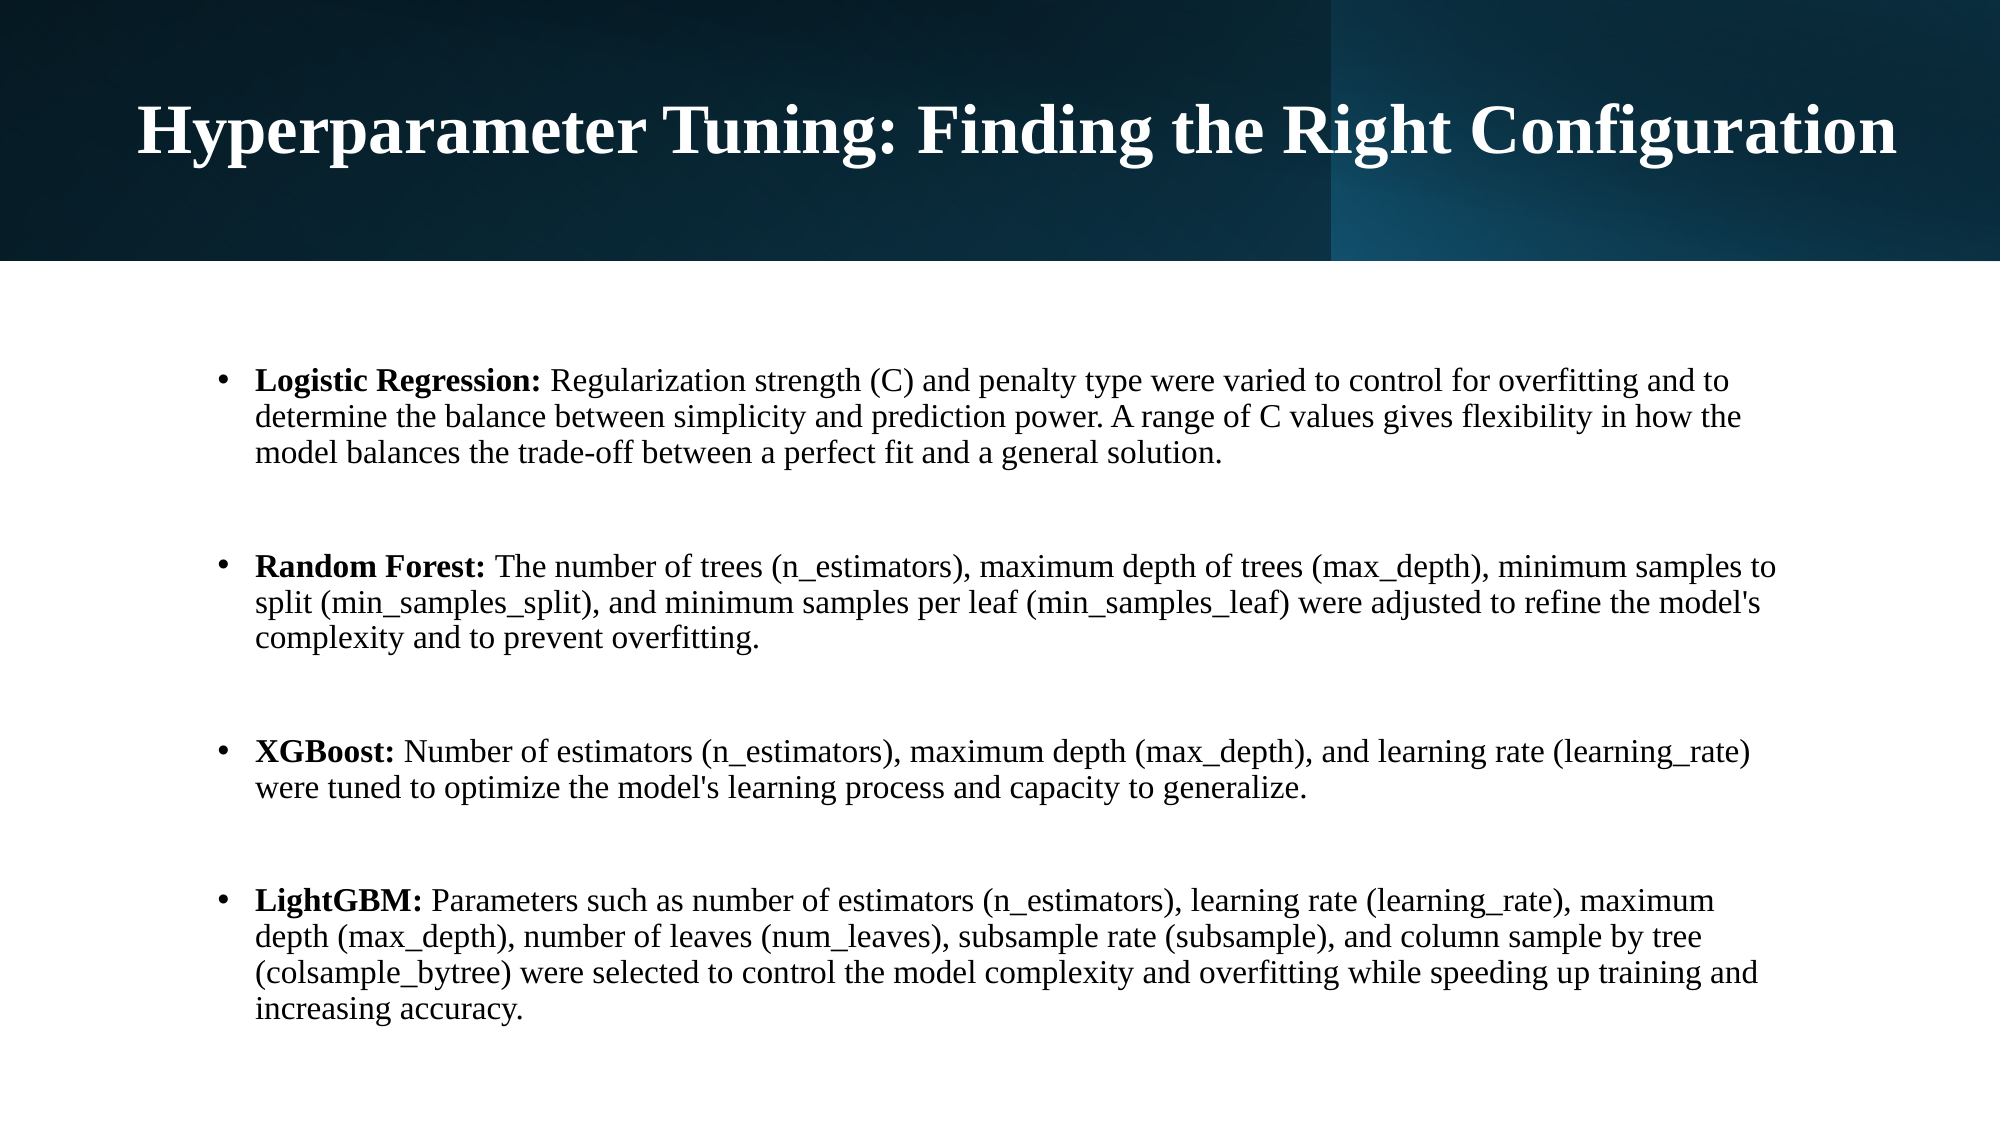

# Hyperparameter Tuning: Finding the Right Configuration
Logistic Regression: Regularization strength (C) and penalty type were varied to control for overfitting and to determine the balance between simplicity and prediction power. A range of C values gives flexibility in how the model balances the trade-off between a perfect fit and a general solution.

Random Forest: The number of trees (n_estimators), maximum depth of trees (max_depth), minimum samples to split (min_samples_split), and minimum samples per leaf (min_samples_leaf) were adjusted to refine the model's complexity and to prevent overfitting.

XGBoost: Number of estimators (n_estimators), maximum depth (max_depth), and learning rate (learning_rate) were tuned to optimize the model's learning process and capacity to generalize.

LightGBM: Parameters such as number of estimators (n_estimators), learning rate (learning_rate), maximum depth (max_depth), number of leaves (num_leaves), subsample rate (subsample), and column sample by tree (colsample_bytree) were selected to control the model complexity and overfitting while speeding up training and increasing accuracy.